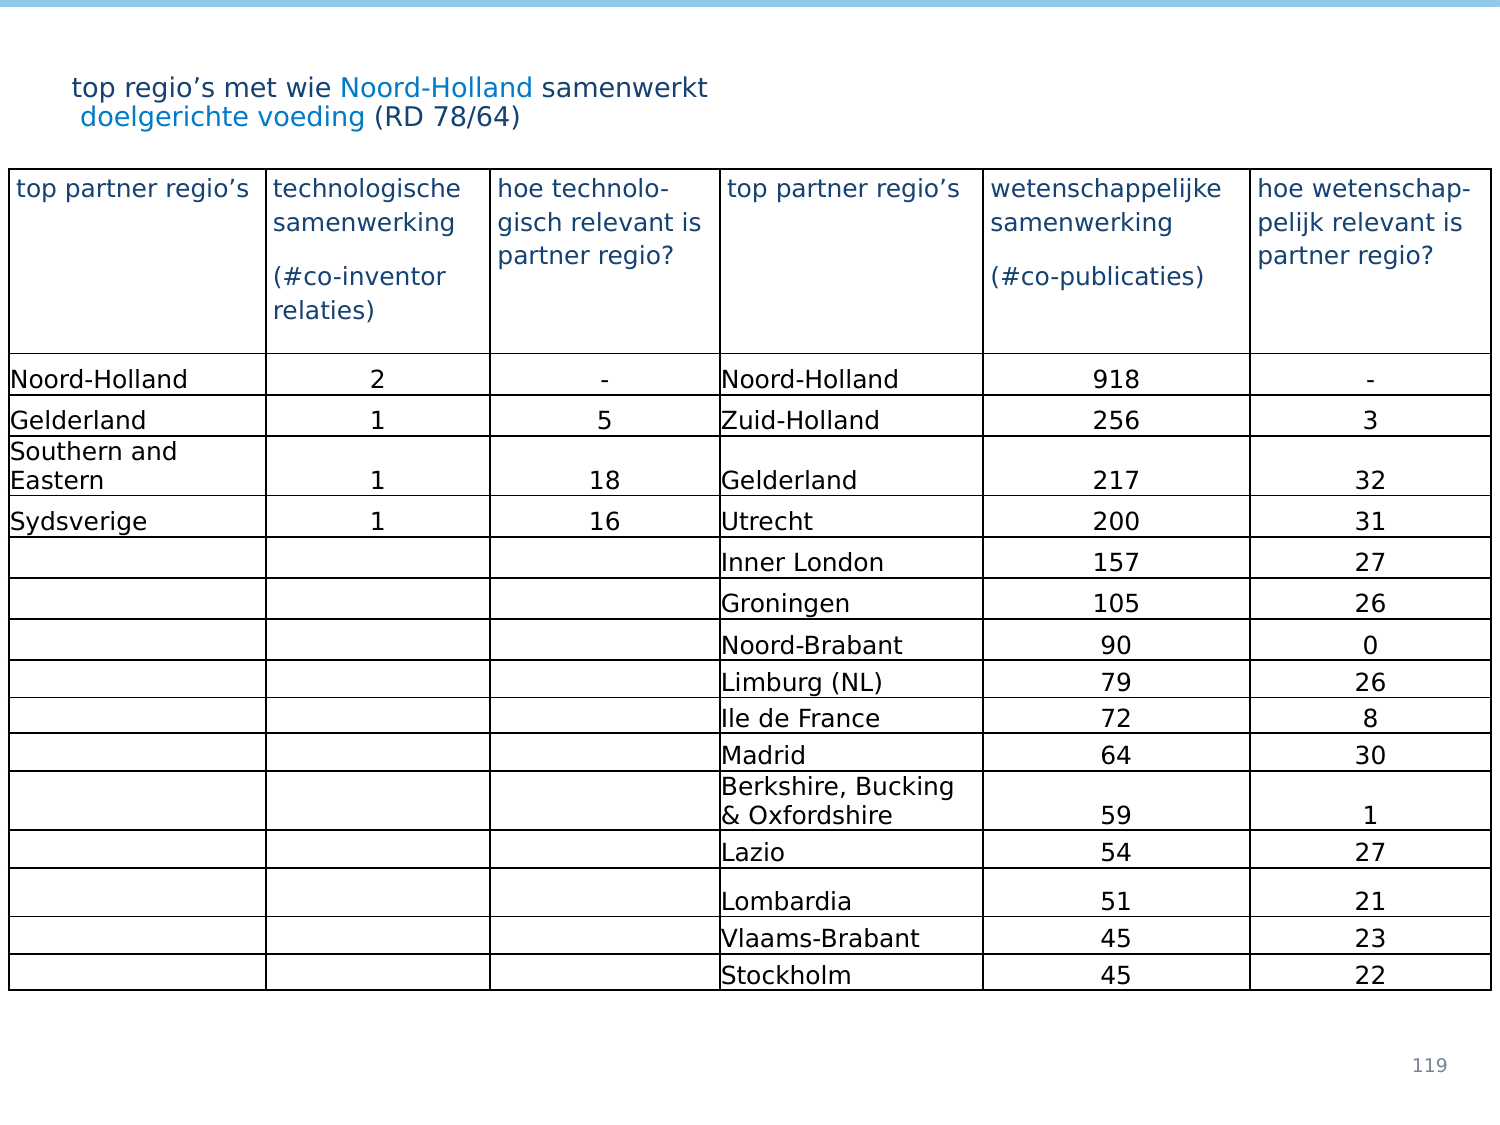

# top regio’s met wie Noord-Holland samenwerkt doelgerichte voeding (RD 78/64)
| top partner regio’s | technologische samenwerking (#co-inventor relaties) | hoe technolo-gisch relevant is partner regio? | top partner regio’s | wetenschappelijke samenwerking (#co-publicaties) | hoe wetenschap-pelijk relevant is partner regio? |
| --- | --- | --- | --- | --- | --- |
| Noord-Holland | 2 | - | Noord-Holland | 918 | - |
| Gelderland | 1 | 5 | Zuid-Holland | 256 | 3 |
| Southern and Eastern | 1 | 18 | Gelderland | 217 | 32 |
| Sydsverige | 1 | 16 | Utrecht | 200 | 31 |
|  |  |  | Inner London | 157 | 27 |
|  |  |  | Groningen | 105 | 26 |
|  |  |  | Noord-Brabant | 90 | 0 |
|  |  |  | Limburg (NL) | 79 | 26 |
|  |  |  | Ile de France | 72 | 8 |
|  |  |  | Madrid | 64 | 30 |
|  |  |  | Berkshire, Bucking & Oxfordshire | 59 | 1 |
|  |  |  | Lazio | 54 | 27 |
|  |  |  | Lombardia | 51 | 21 |
|  |  |  | Vlaams-Brabant | 45 | 23 |
|  |  |  | Stockholm | 45 | 22 |

119